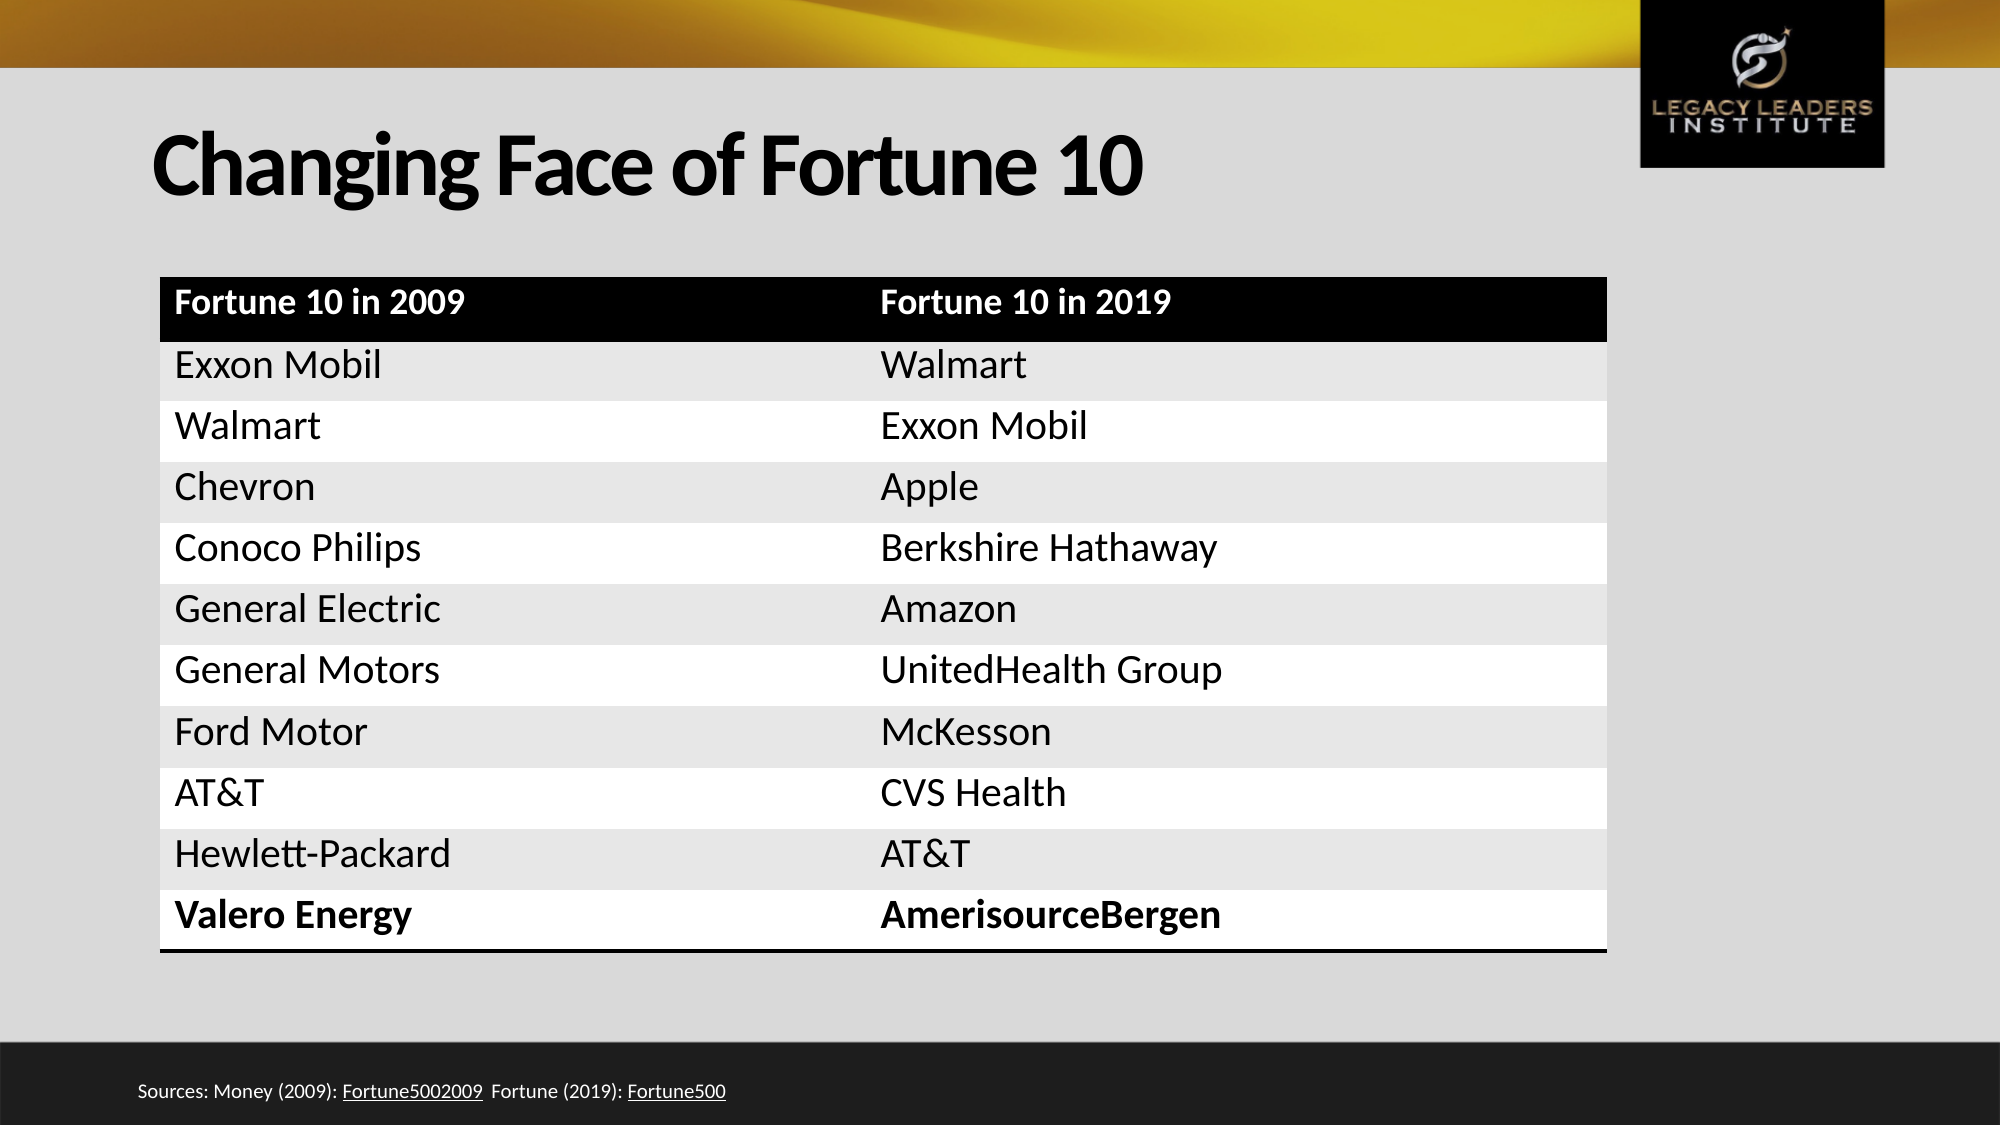

# Changing Face of Fortune 10
| Fortune 10 in 2009 | Fortune 10 in 2019 |
| --- | --- |
| Exxon Mobil | Walmart |
| Walmart | Exxon Mobil |
| Chevron | Apple |
| Conoco Philips | Berkshire Hathaway |
| General Electric | Amazon |
| General Motors | UnitedHealth Group |
| Ford Motor | McKesson |
| AT&T | CVS Health |
| Hewlett-Packard | AT&T |
| Valero Energy | AmerisourceBergen |

Sources: Money (2009): Fortune5002009 Fortune (2019): Fortune500